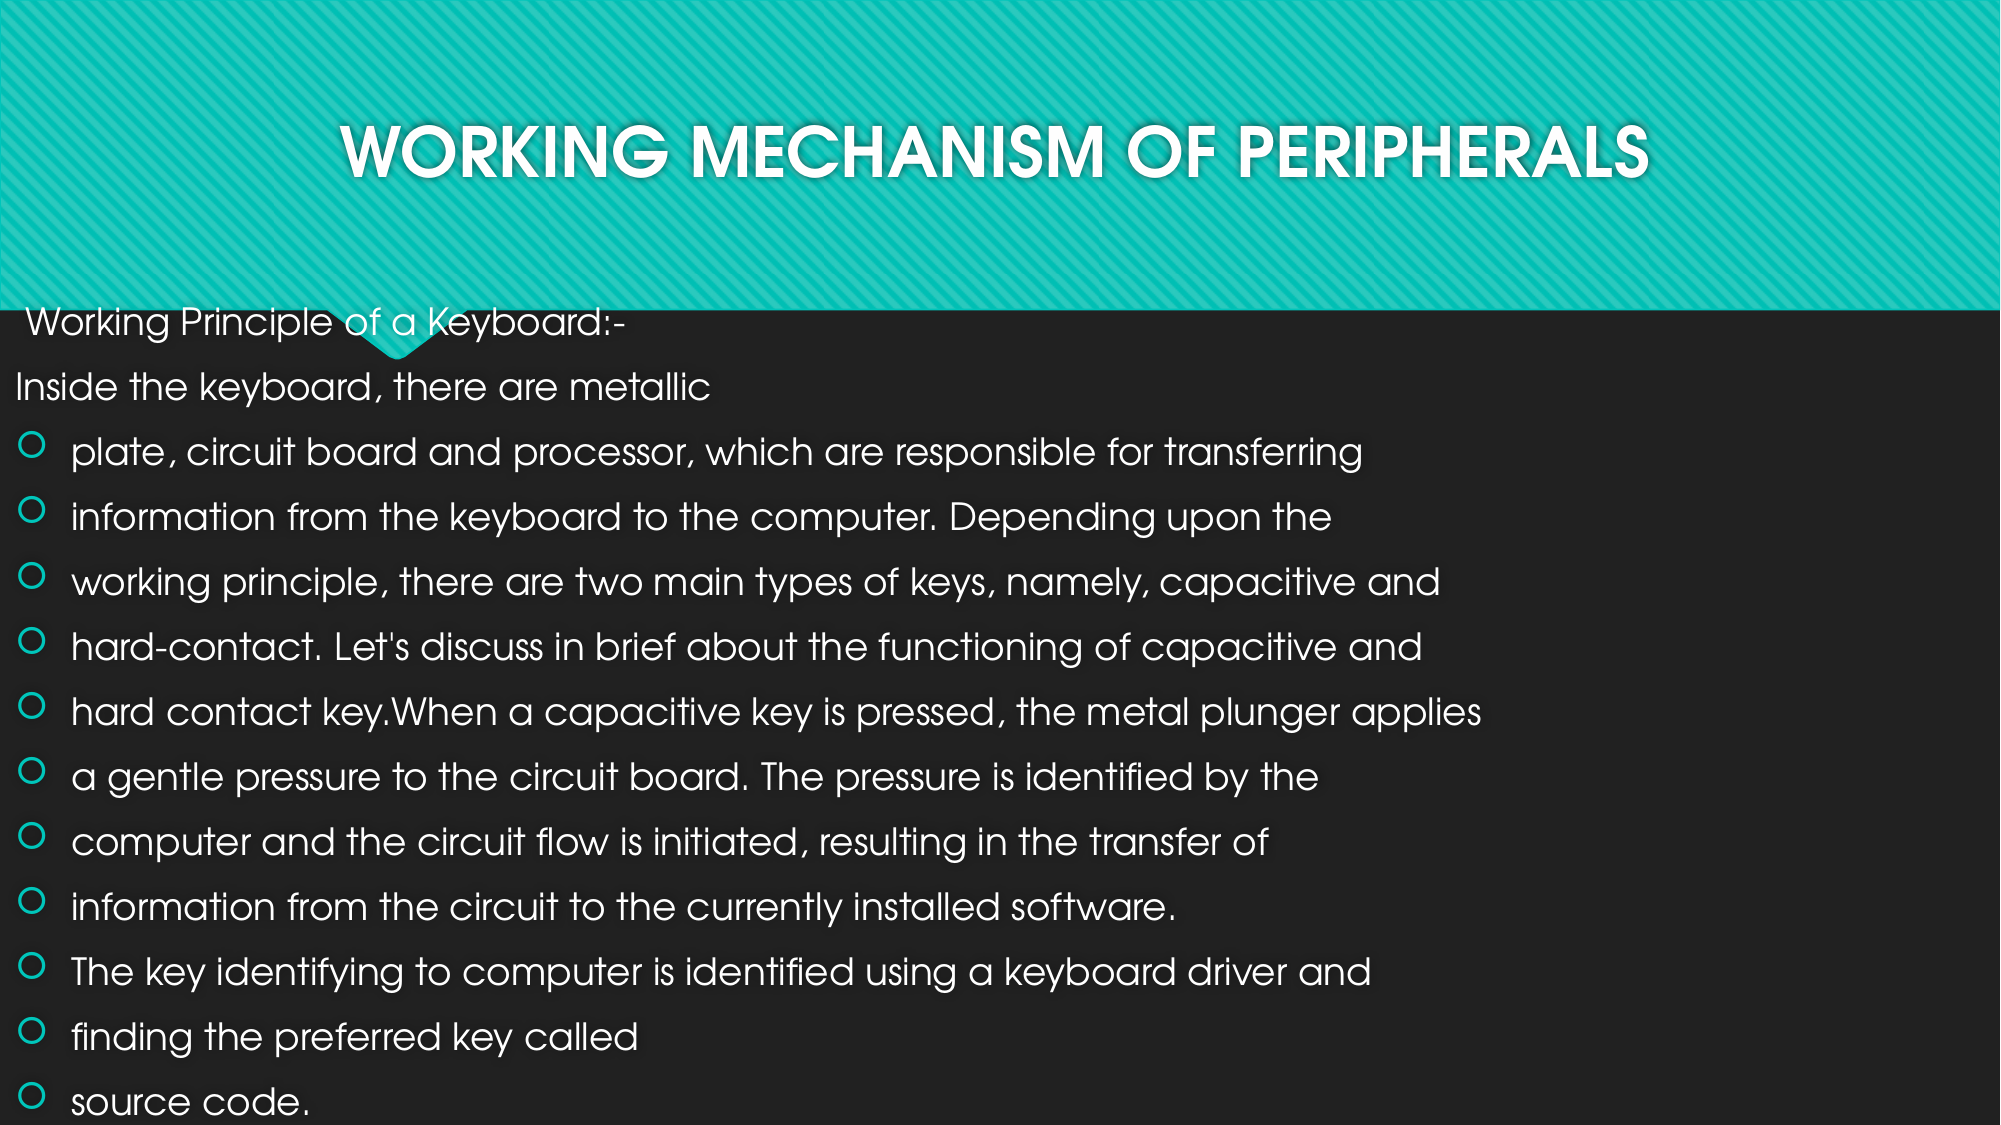

# WORKING MECHANISM OF PERIPHERALS
 Working Principle of a Keyboard:-
Inside the keyboard, there are metallic
plate, circuit board and processor, which are responsible for transferring
information from the keyboard to the computer. Depending upon the
working principle, there are two main types of keys, namely, capacitive and
hard-contact. Let's discuss in brief about the functioning of capacitive and
hard contact key.When a capacitive key is pressed, the metal plunger applies
a gentle pressure to the circuit board. The pressure is identified by the
computer and the circuit flow is initiated, resulting in the transfer of
information from the circuit to the currently installed software.
The key identifying to computer is identified using a keyboard driver and
finding the preferred key called
source code.